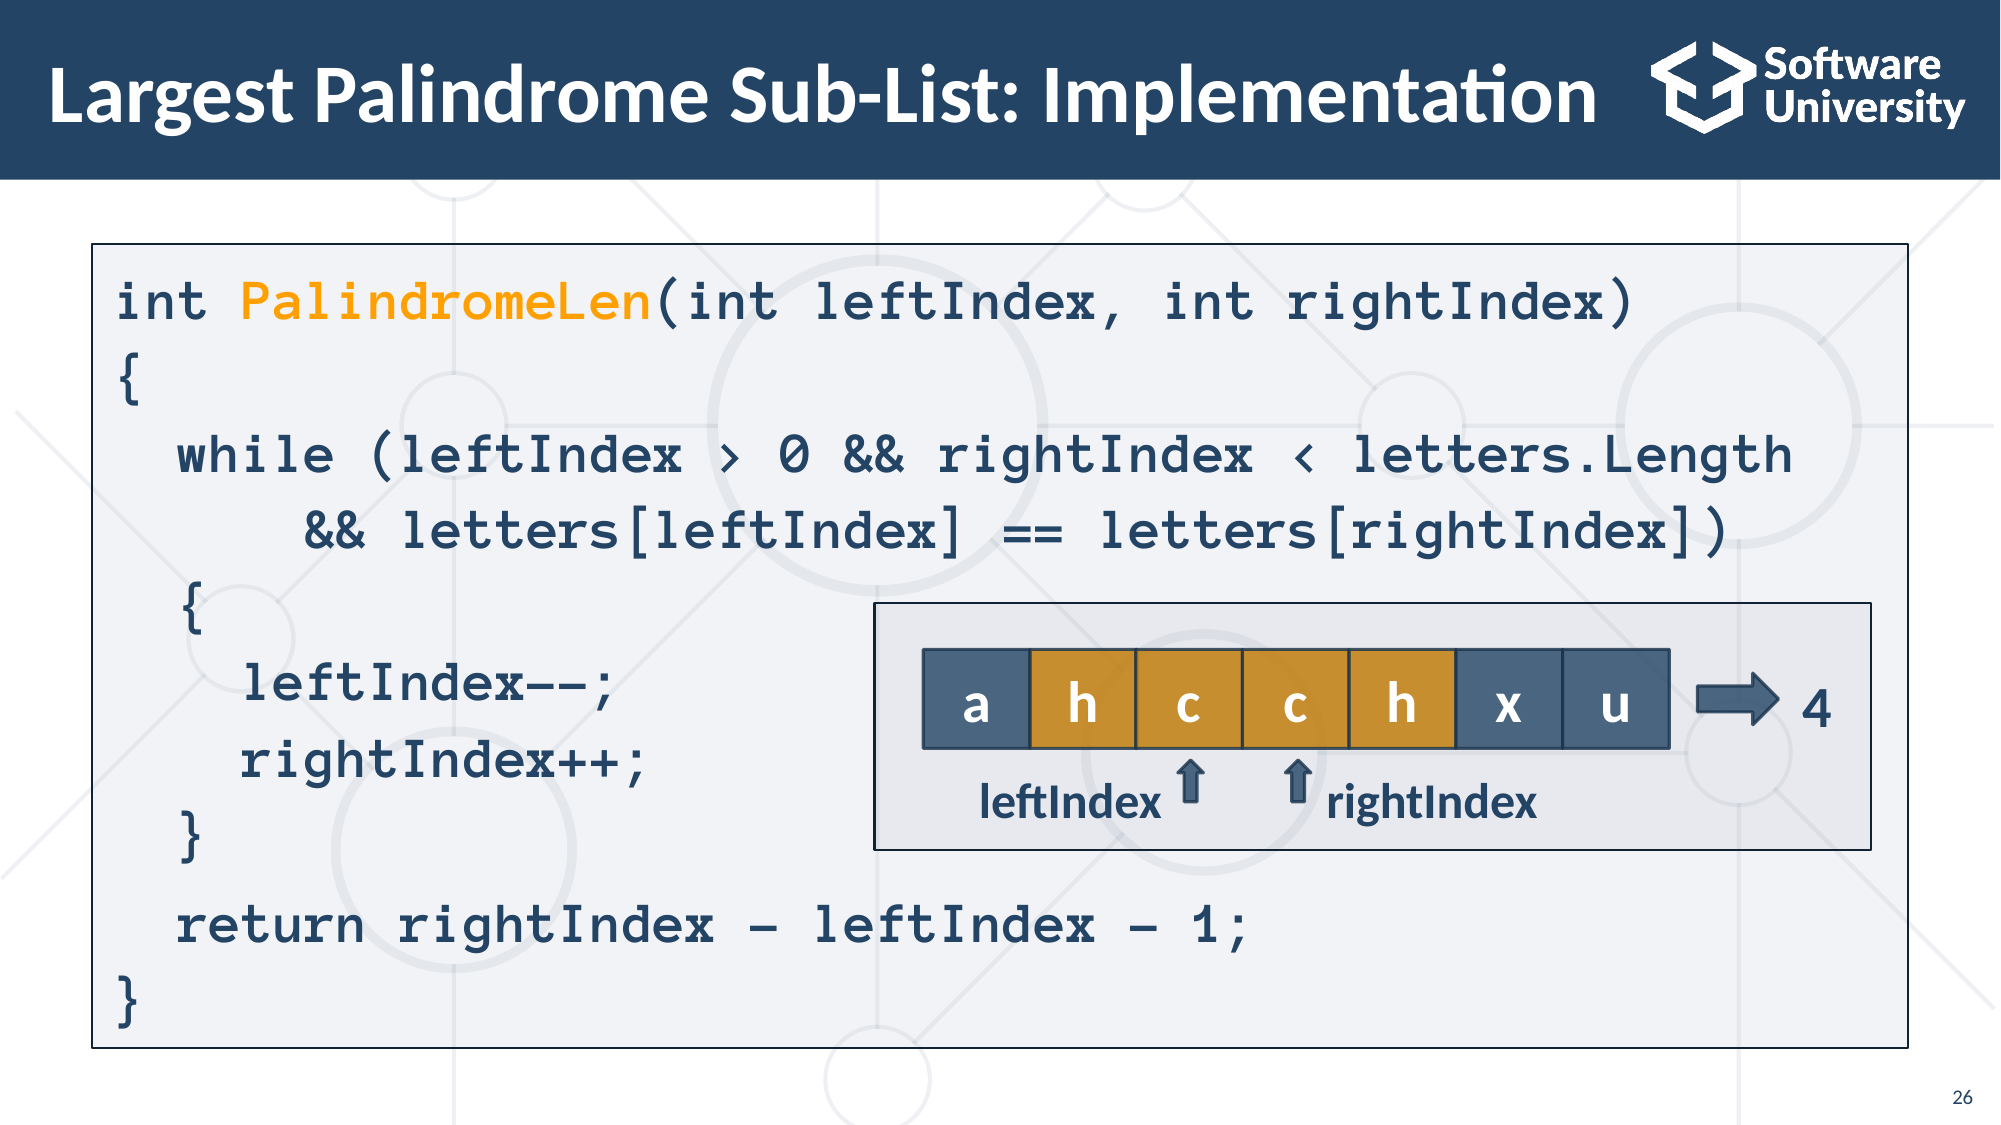

# Largest Palindrome Sub-List: Implementation
int PalindromeLen(int leftIndex, int rightIndex)
{
  while (leftIndex > 0 && rightIndex < letters.Length
      && letters[leftIndex] == letters[rightIndex])
  {
    leftIndex--;
    rightIndex++;
  }
  return rightIndex - leftIndex - 1;
}

4

a
h
c
c
h
x
u

rightIndex
leftIndex
26